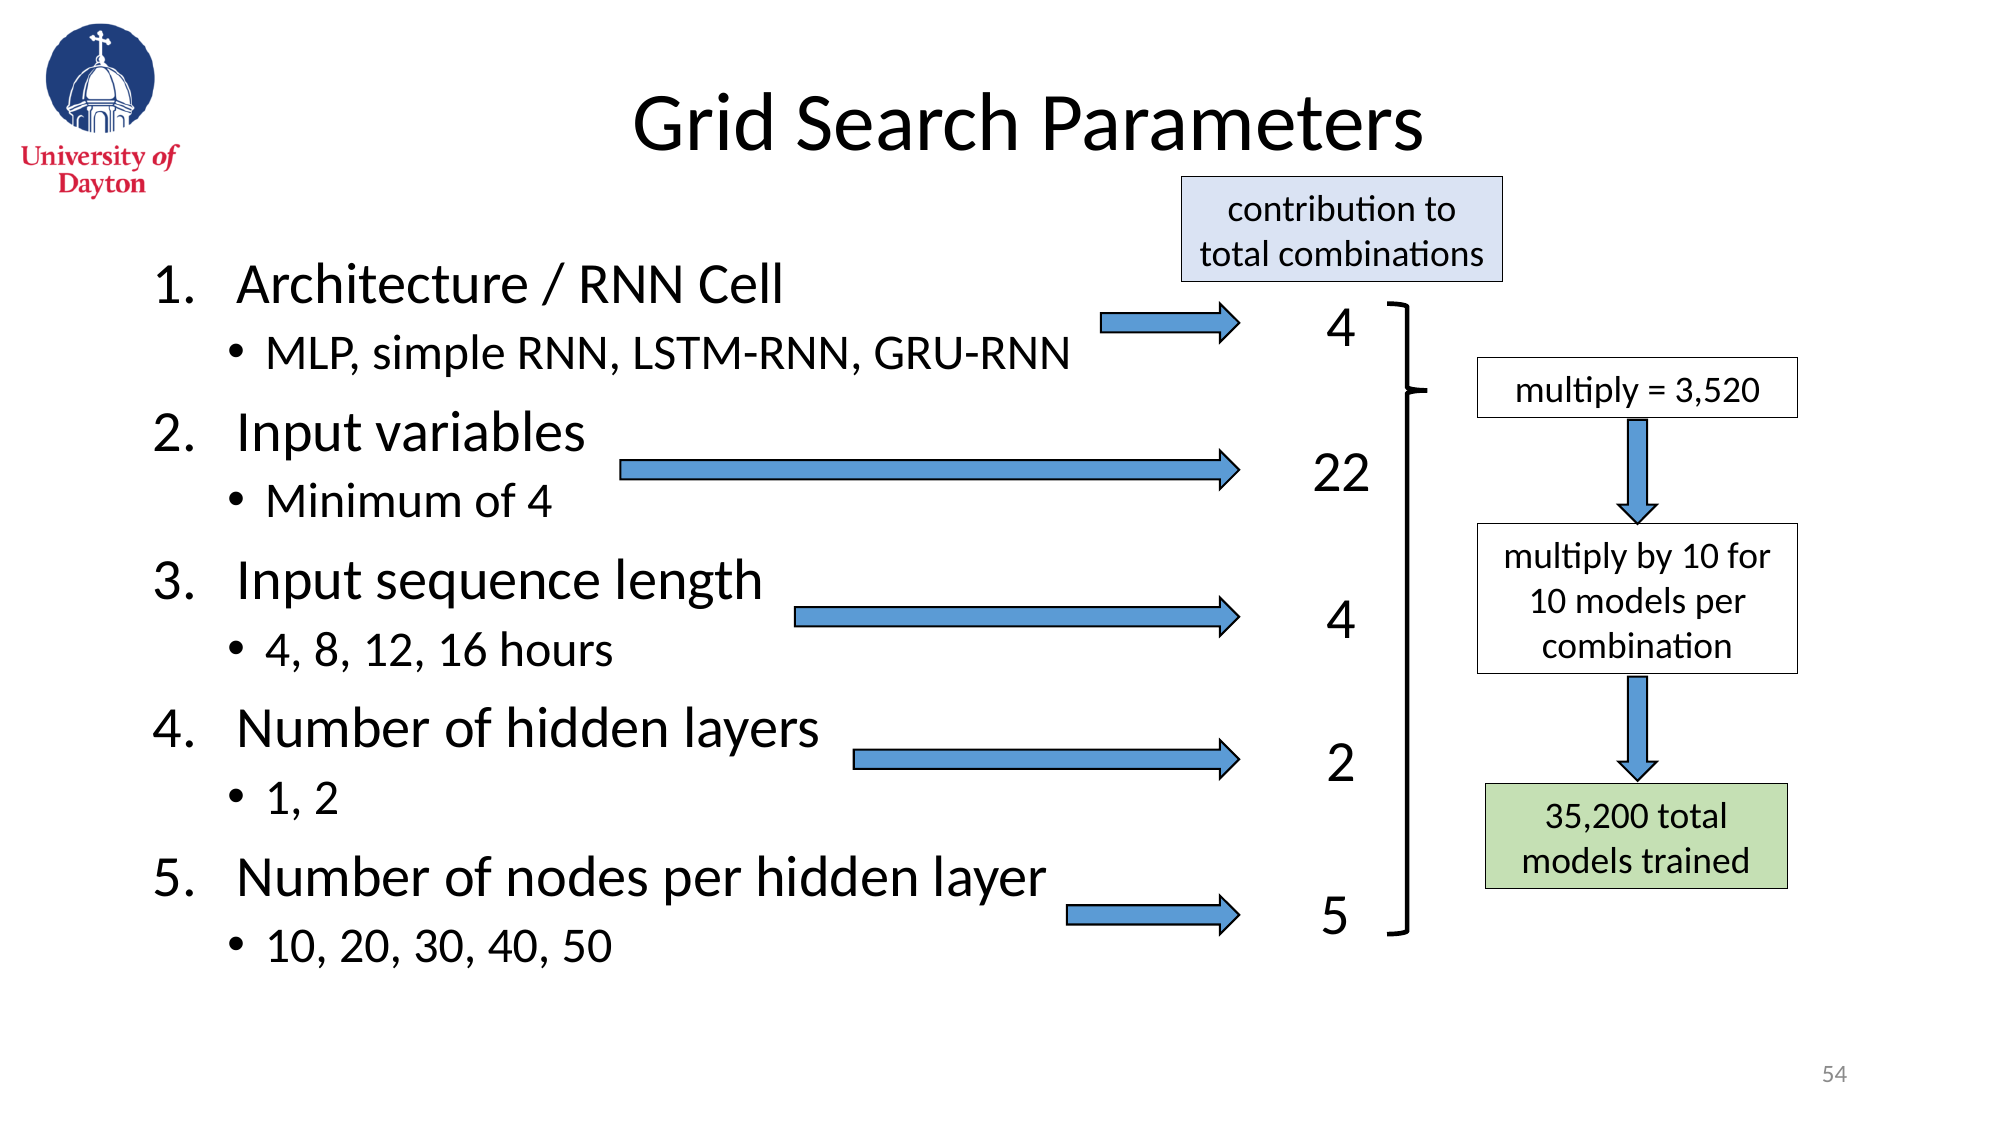

# Grid Search Parameters
contribution to total combinations
Architecture / RNN Cell
MLP, simple RNN, LSTM-RNN, GRU-RNN
Input variables
Minimum of 4
Input sequence length
4, 8, 12, 16 hours
Number of hidden layers
1, 2
Number of nodes per hidden layer
10, 20, 30, 40, 50
4

multiply = 3,520
22

multiply by 10 for 10 models per combination
4

2

35,200 total models trained
5

54